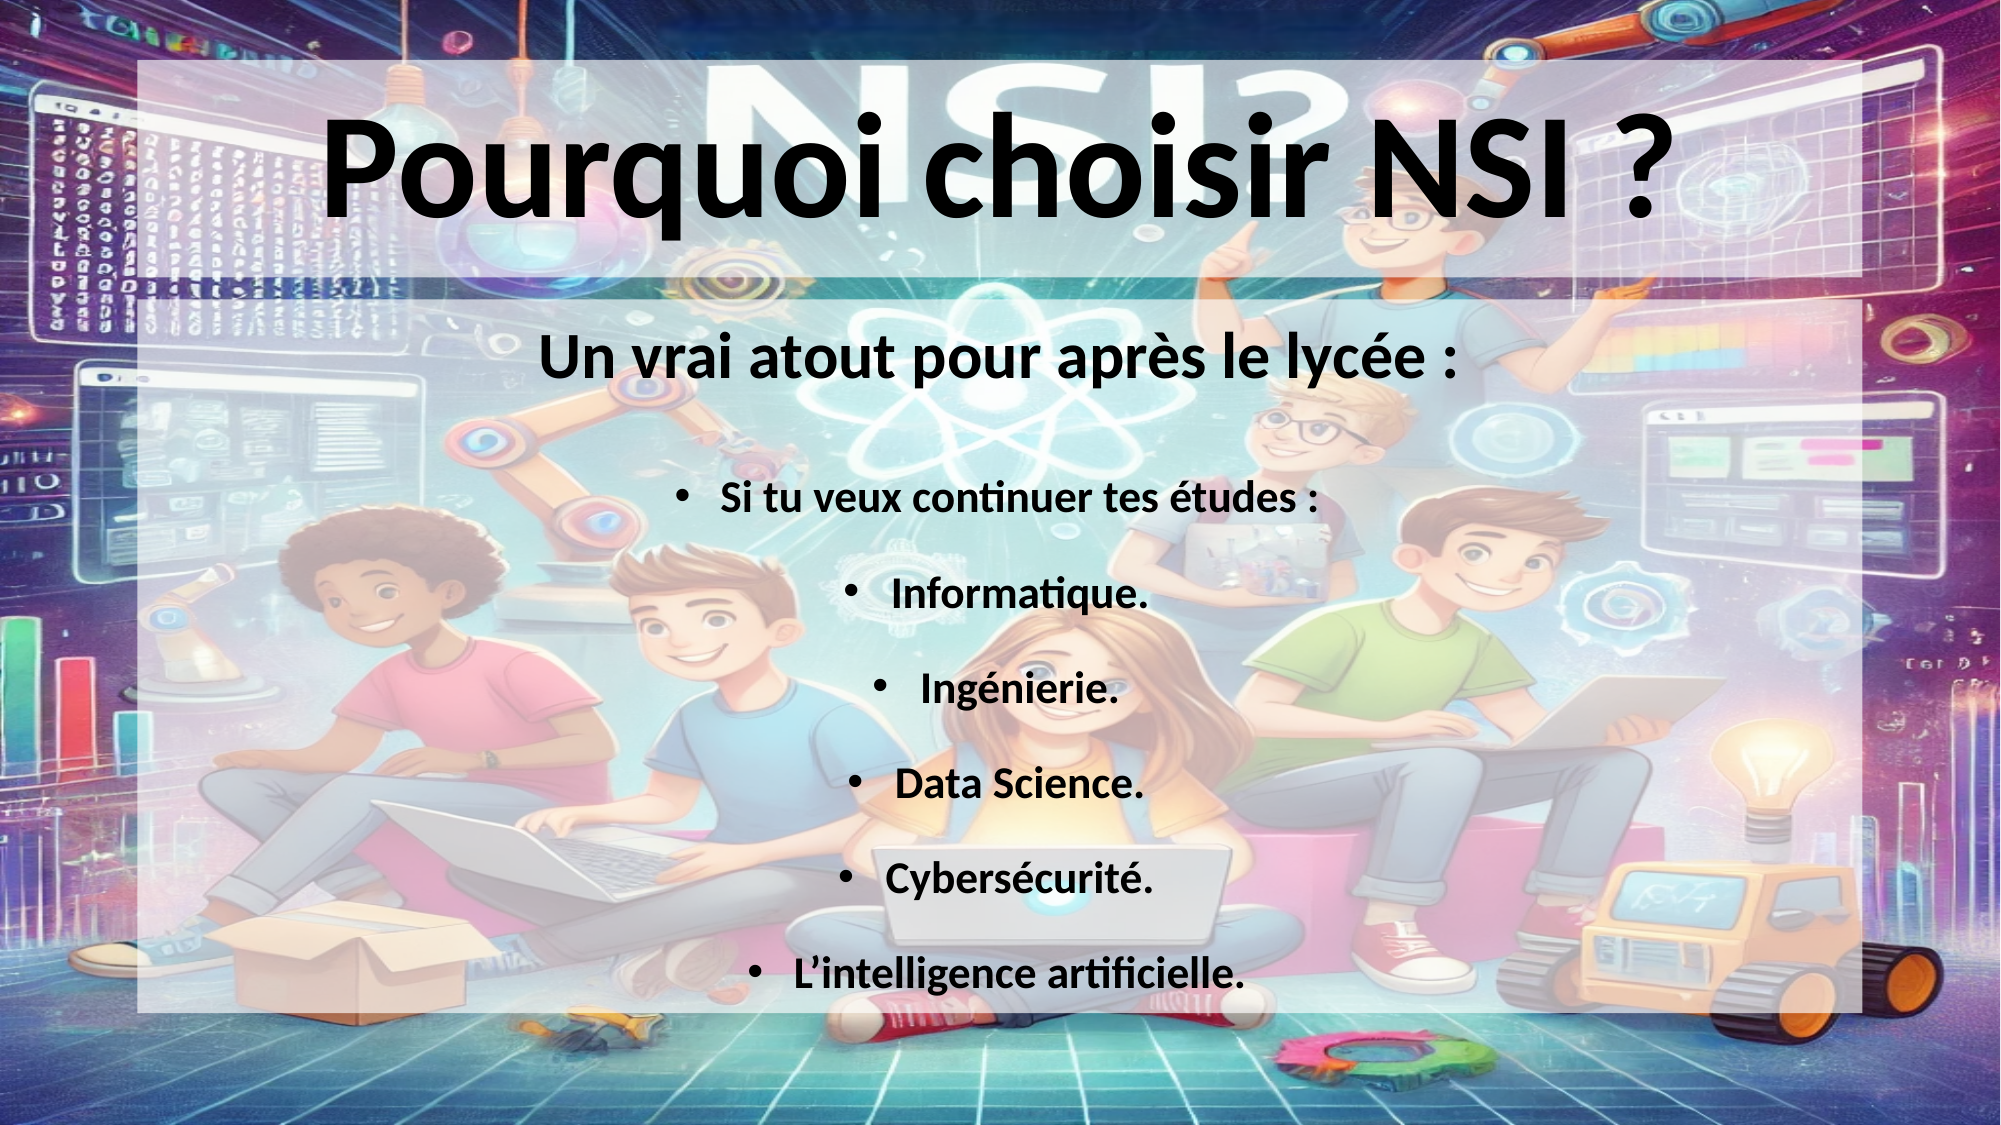

# Pourquoi choisir NSI ?
Un vrai atout pour après le lycée :

Si tu veux continuer tes études :
Informatique.
Ingénierie.
Data Science.
Cybersécurité.
L’intelligence artificielle.